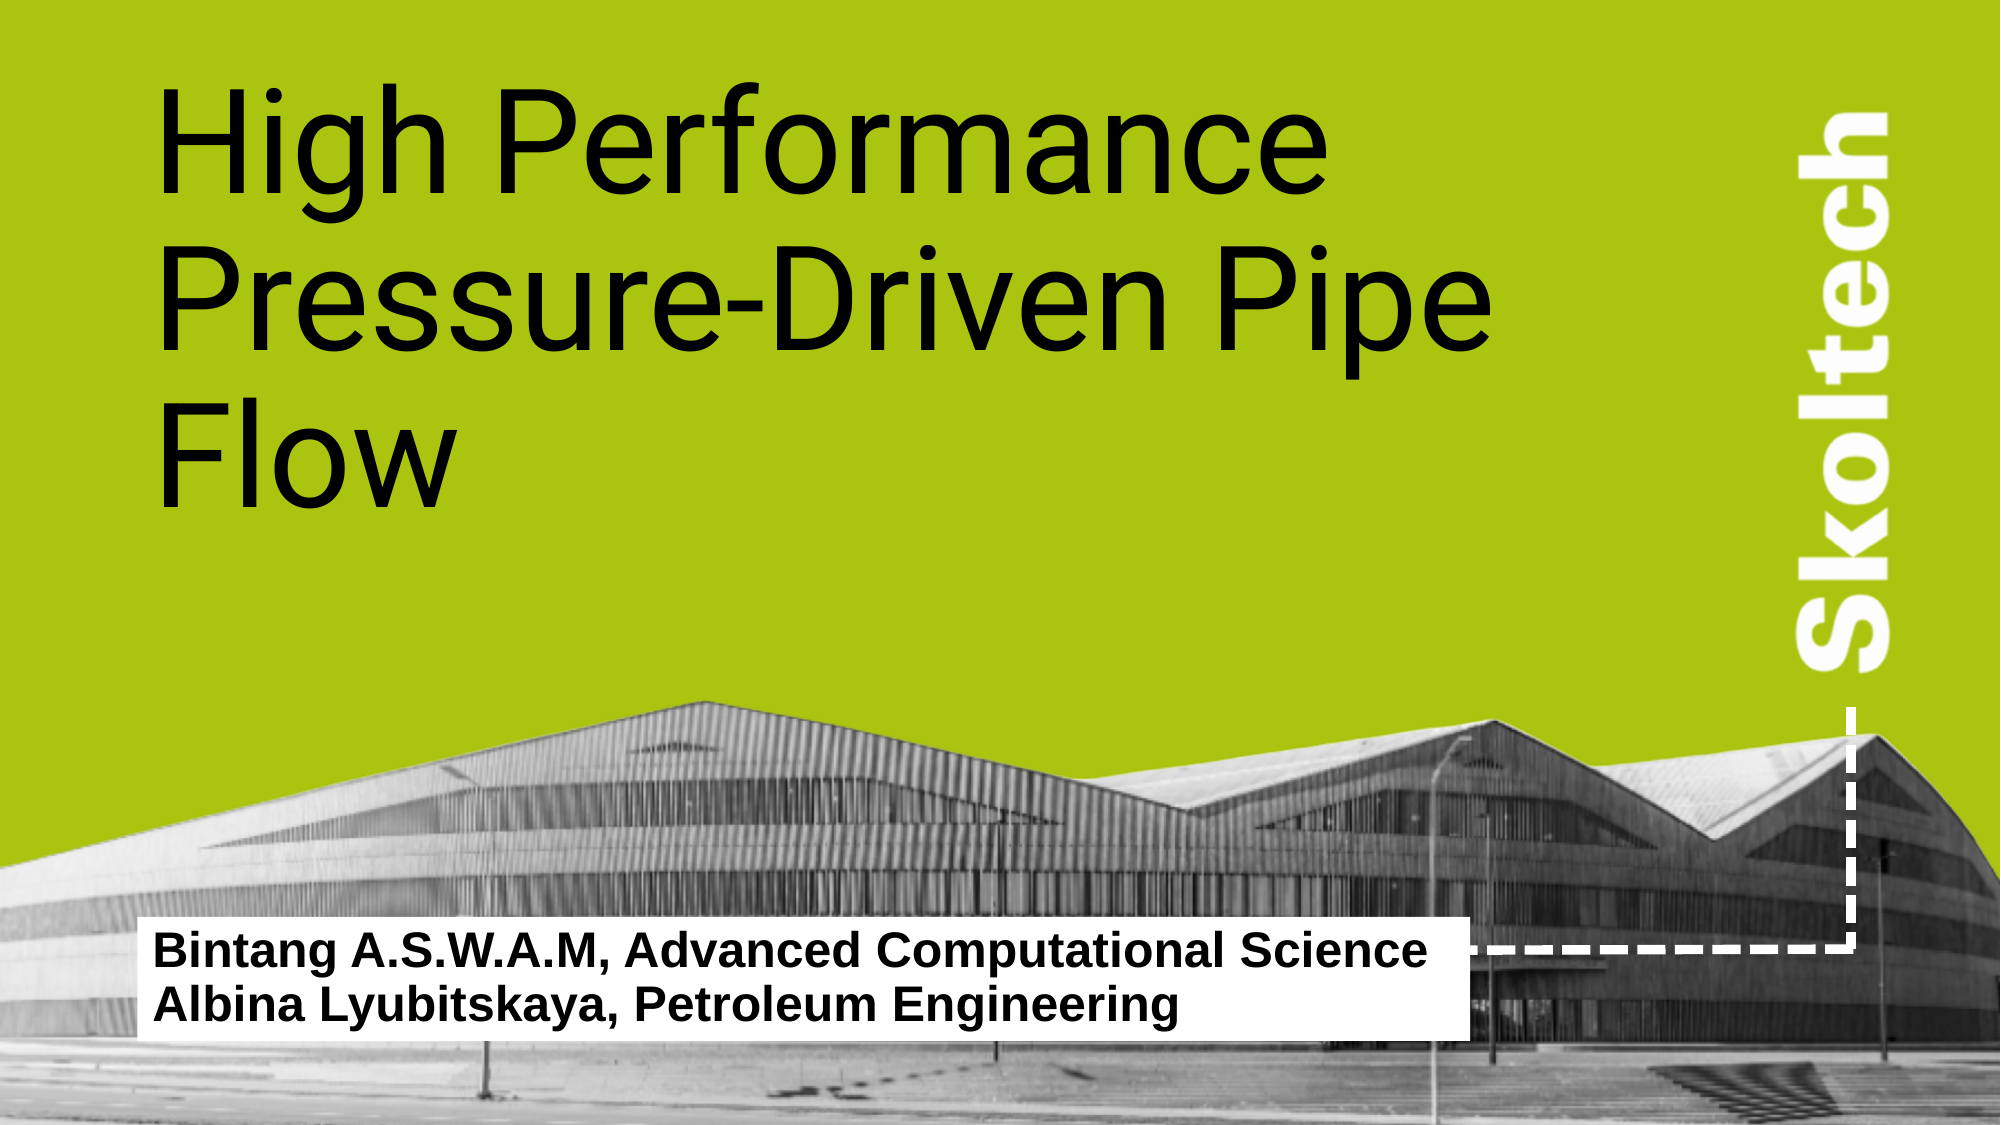

# High Performance Pressure-Driven Pipe Flow
Bintang A.S.W.A.M, Advanced Computational Science
Albina Lyubitskaya, Petroleum Engineering